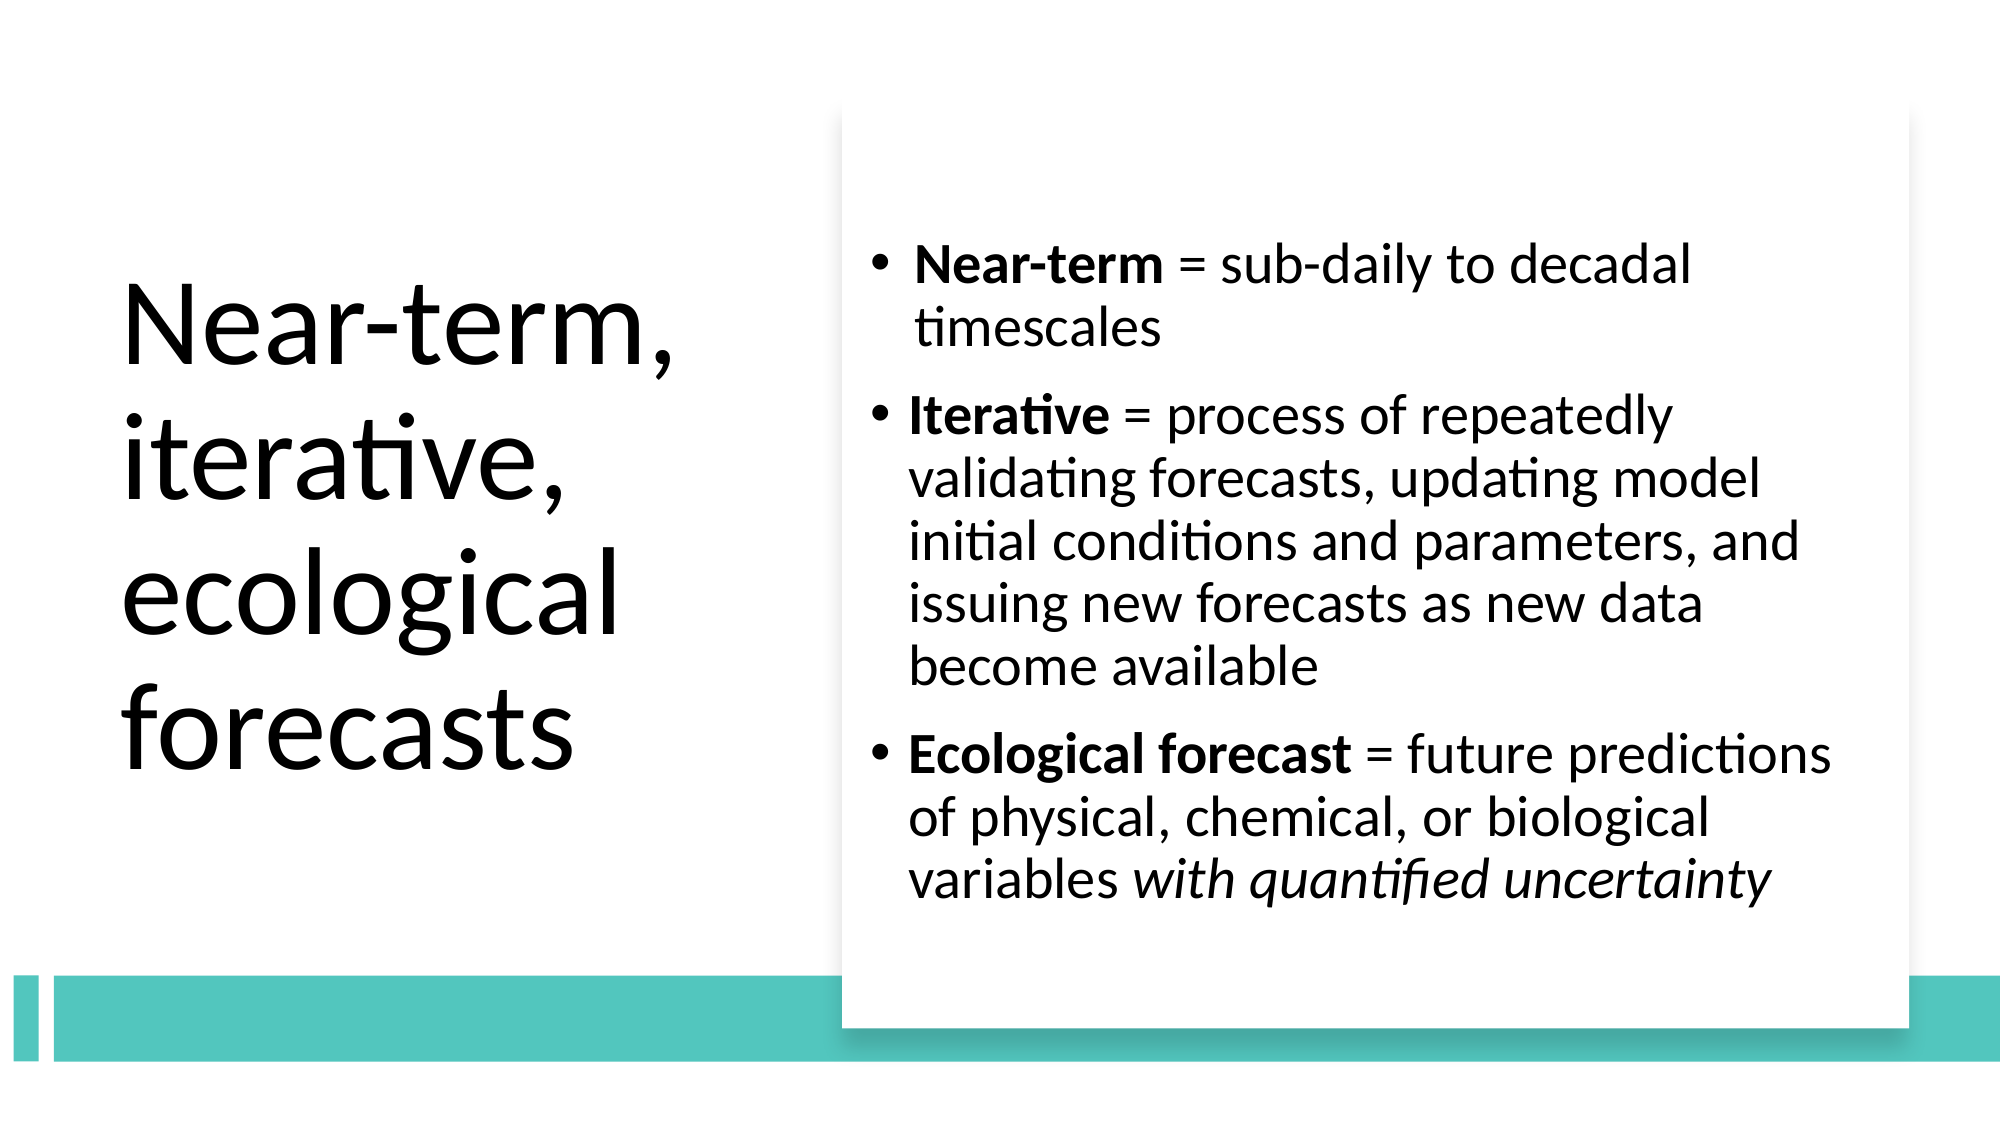

# Near-term, iterative, ecological forecasts

Near-term = sub-daily to decadal timescales
Iterative = process of repeatedly validating forecasts, updating model initial conditions and parameters, and issuing new forecasts as new data become available
Ecological forecast = future predictions of physical, chemical, or biological variables with quantified uncertainty